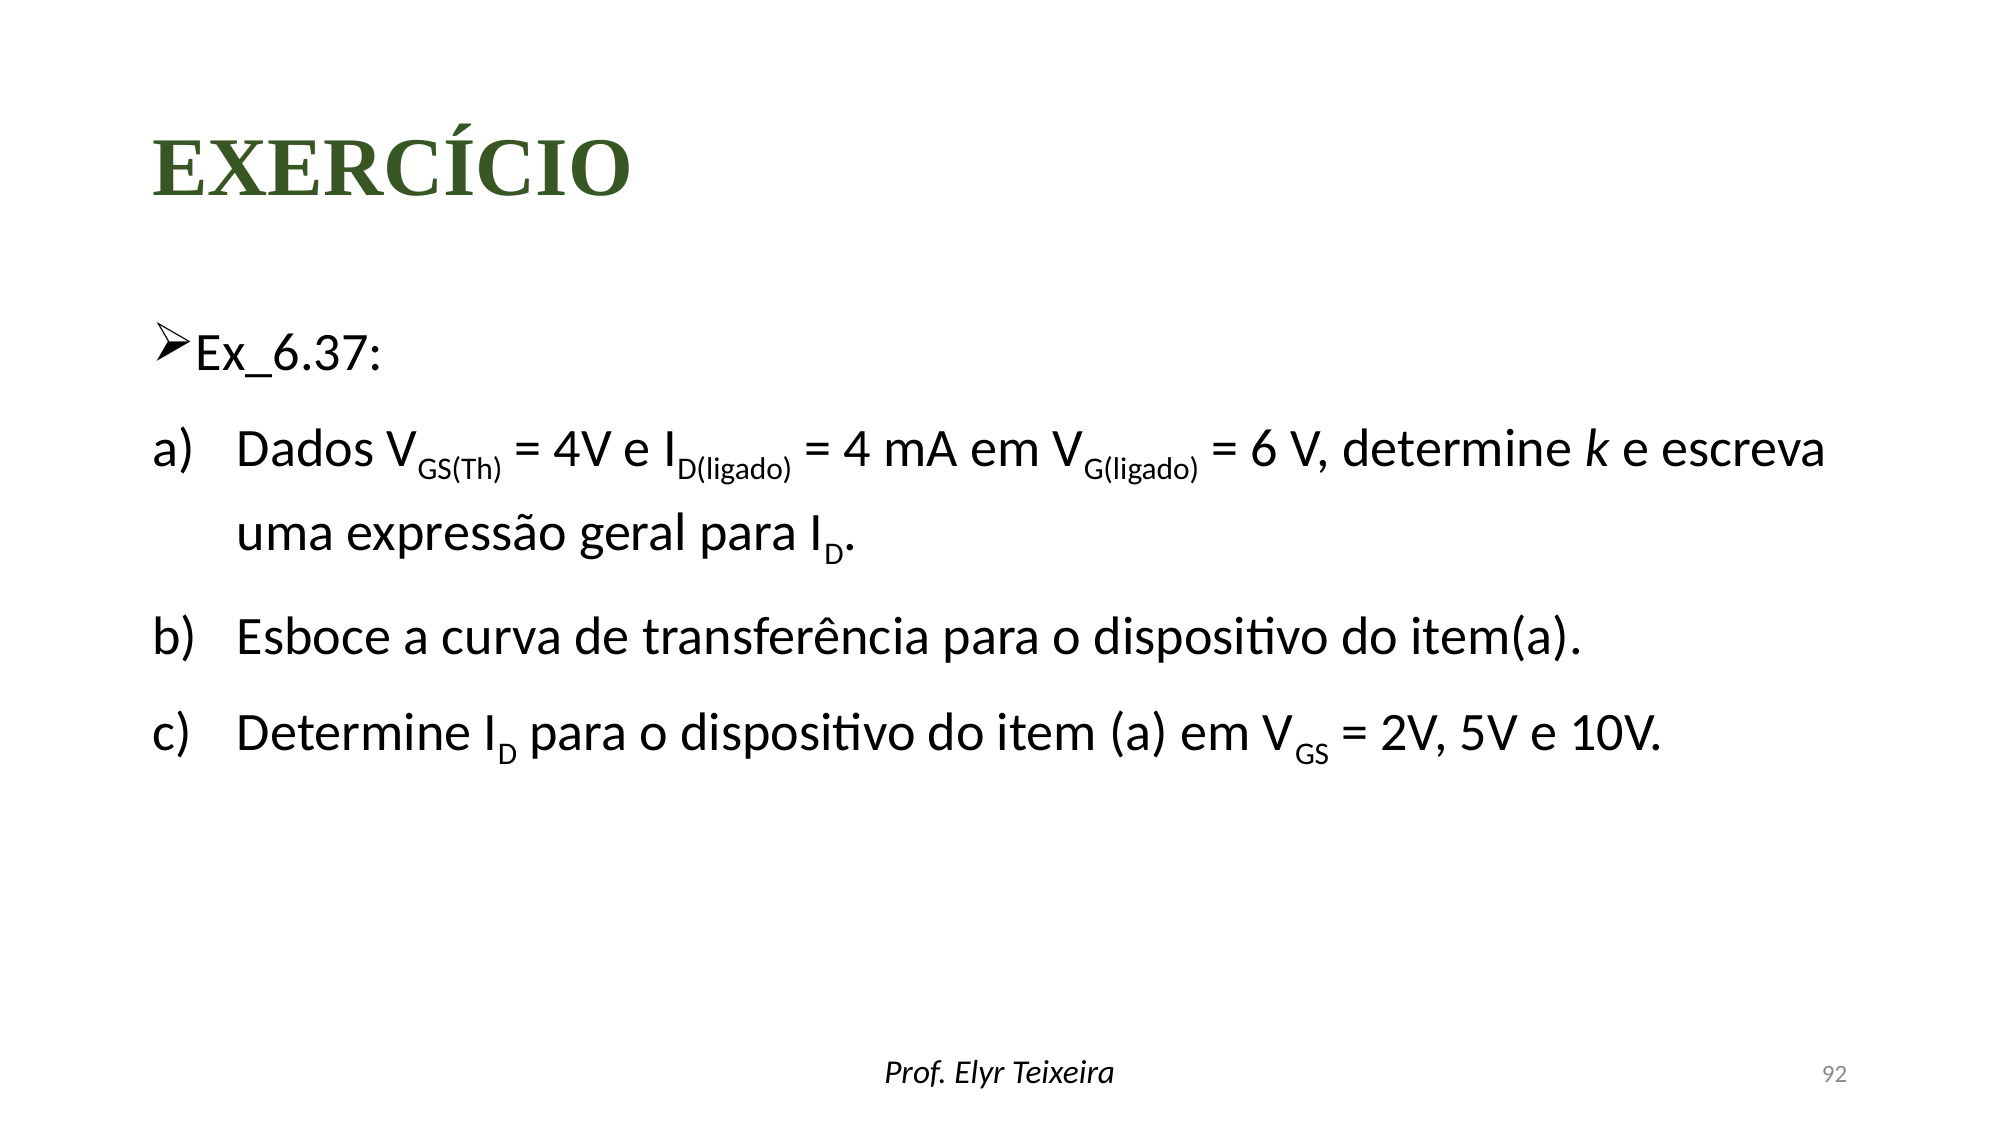

# exercício
Ex_6.37:
Dados VGS(Th) = 4V e ID(ligado) = 4 mA em VG(ligado) = 6 V, determine k e escreva uma expressão geral para ID.
Esboce a curva de transferência para o dispositivo do item(a).
Determine ID para o dispositivo do item (a) em VGS = 2V, 5V e 10V.
Prof. Elyr Teixeira
92